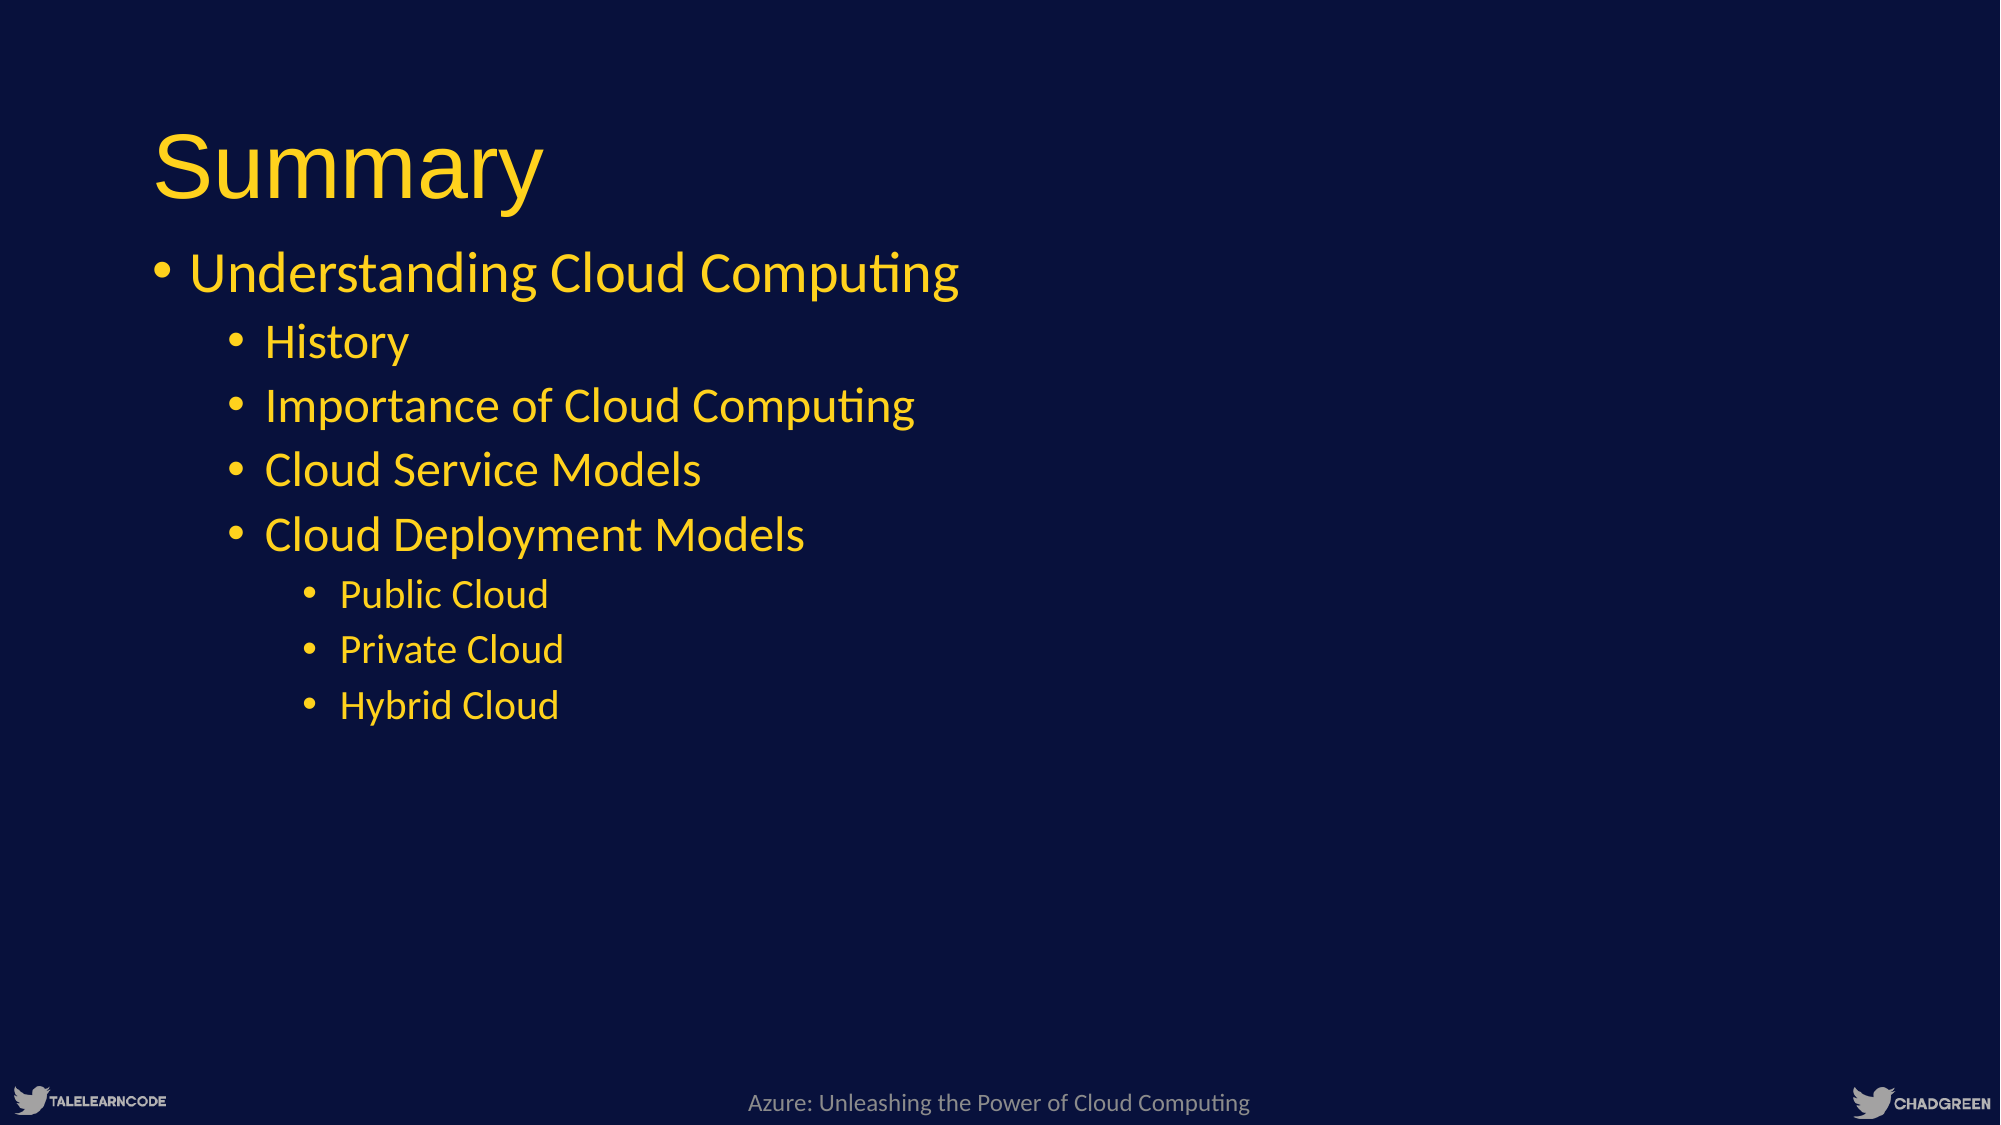

# Summary
Understanding Cloud Computing
History
Importance of Cloud Computing
Cloud Service Models
Cloud Deployment Models
Public Cloud
Private Cloud
Hybrid Cloud